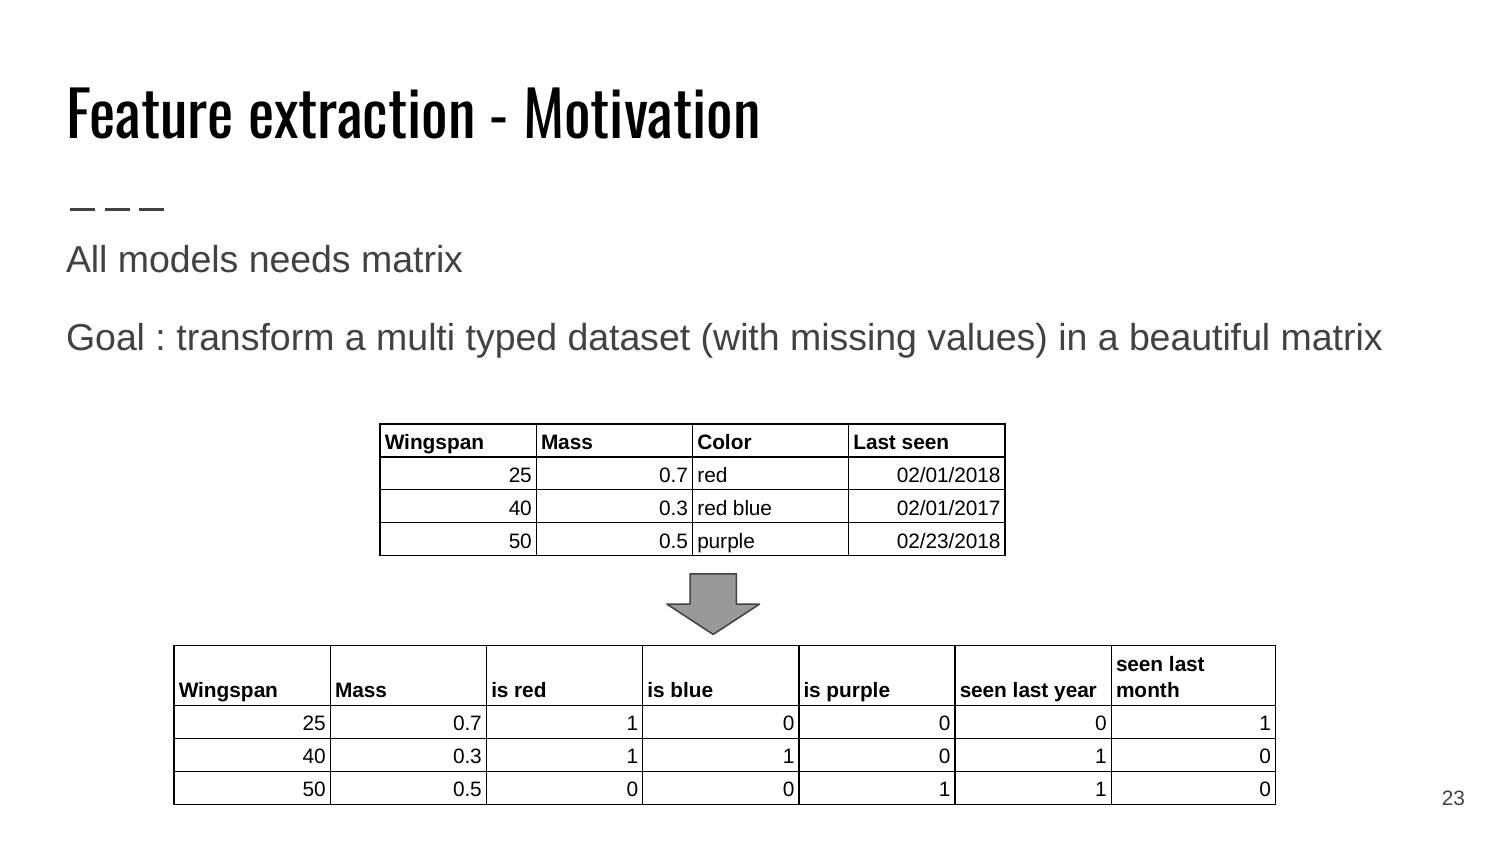

# Feature extraction - Motivation
All models needs matrix
Goal : transform a multi typed dataset (with missing values) in a beautiful matrix

| Wingspan | Mass | Color | Last seen |
| --- | --- | --- | --- |
| 25 | 0.7 | red | 02/01/2018 |
| 40 | 0.3 | red blue | 02/01/2017 |
| 50 | 0.5 | purple | 02/23/2018 |

| Wingspan | Mass | is red | is blue | is purple | seen last year | seen last month |
| --- | --- | --- | --- | --- | --- | --- |
| 25 | 0.7 | 1 | 0 | 0 | 0 | 1 |
| 40 | 0.3 | 1 | 1 | 0 | 1 | 0 |
| 50 | 0.5 | 0 | 0 | 1 | 1 | 0 |
23